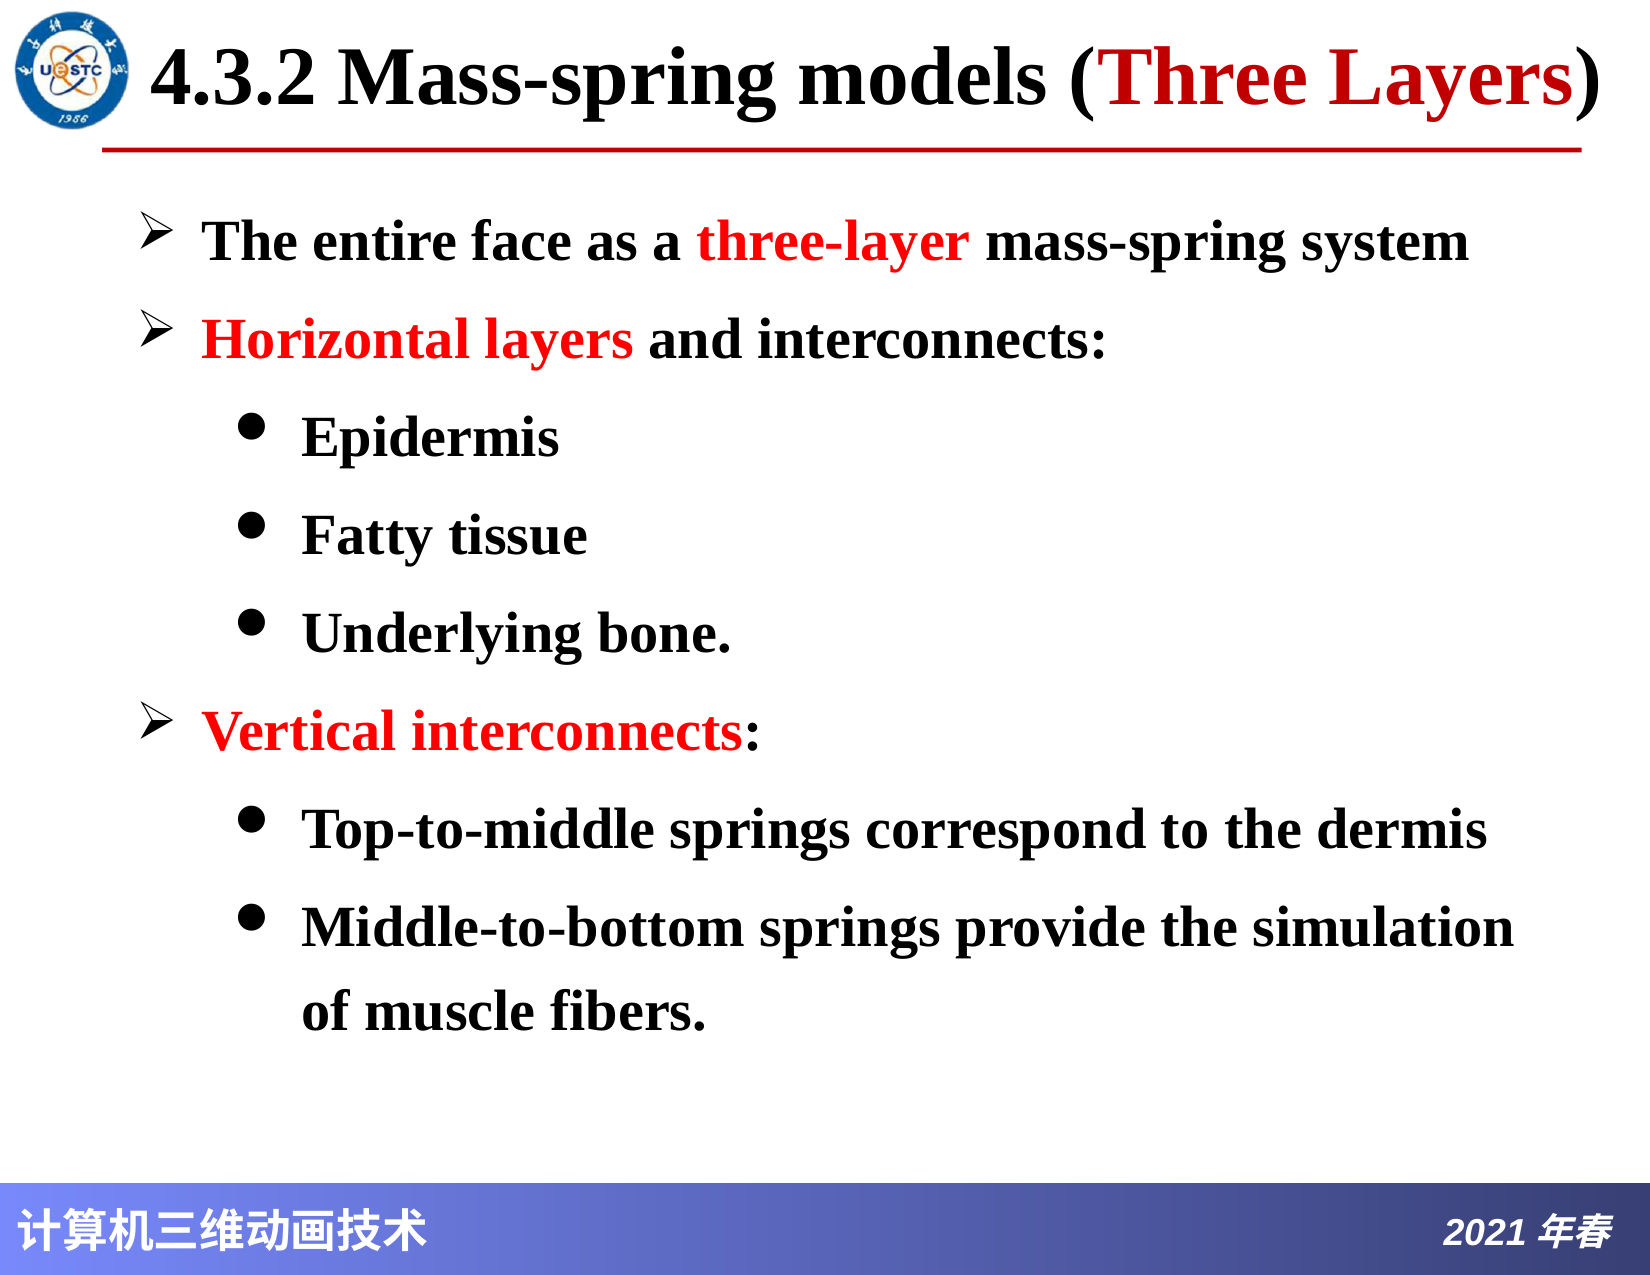

# 4.3.2 Mass-spring models (Three Layers)
The entire face as a three-layer mass-spring system
Horizontal layers and interconnects:
Epidermis
Fatty tissue
Underlying bone.
Vertical interconnects:
Top-to-middle springs correspond to the dermis
Middle-to-bottom springs provide the simulation of muscle fibers.